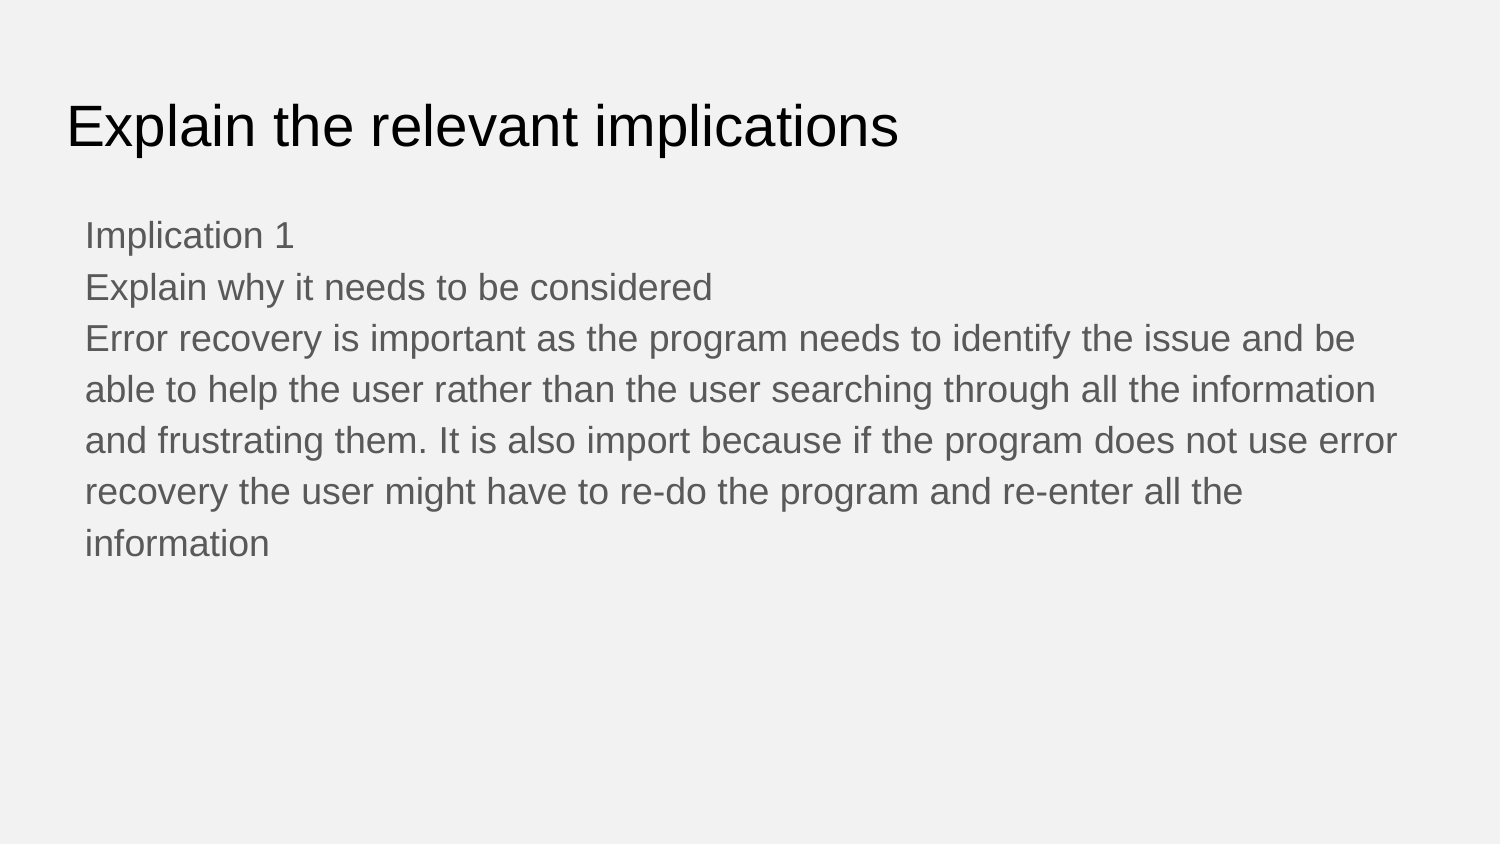

# Explain the relevant implications
Implication 1
Explain why it needs to be considered
Error recovery is important as the program needs to identify the issue and be able to help the user rather than the user searching through all the information and frustrating them. It is also import because if the program does not use error recovery the user might have to re-do the program and re-enter all the information